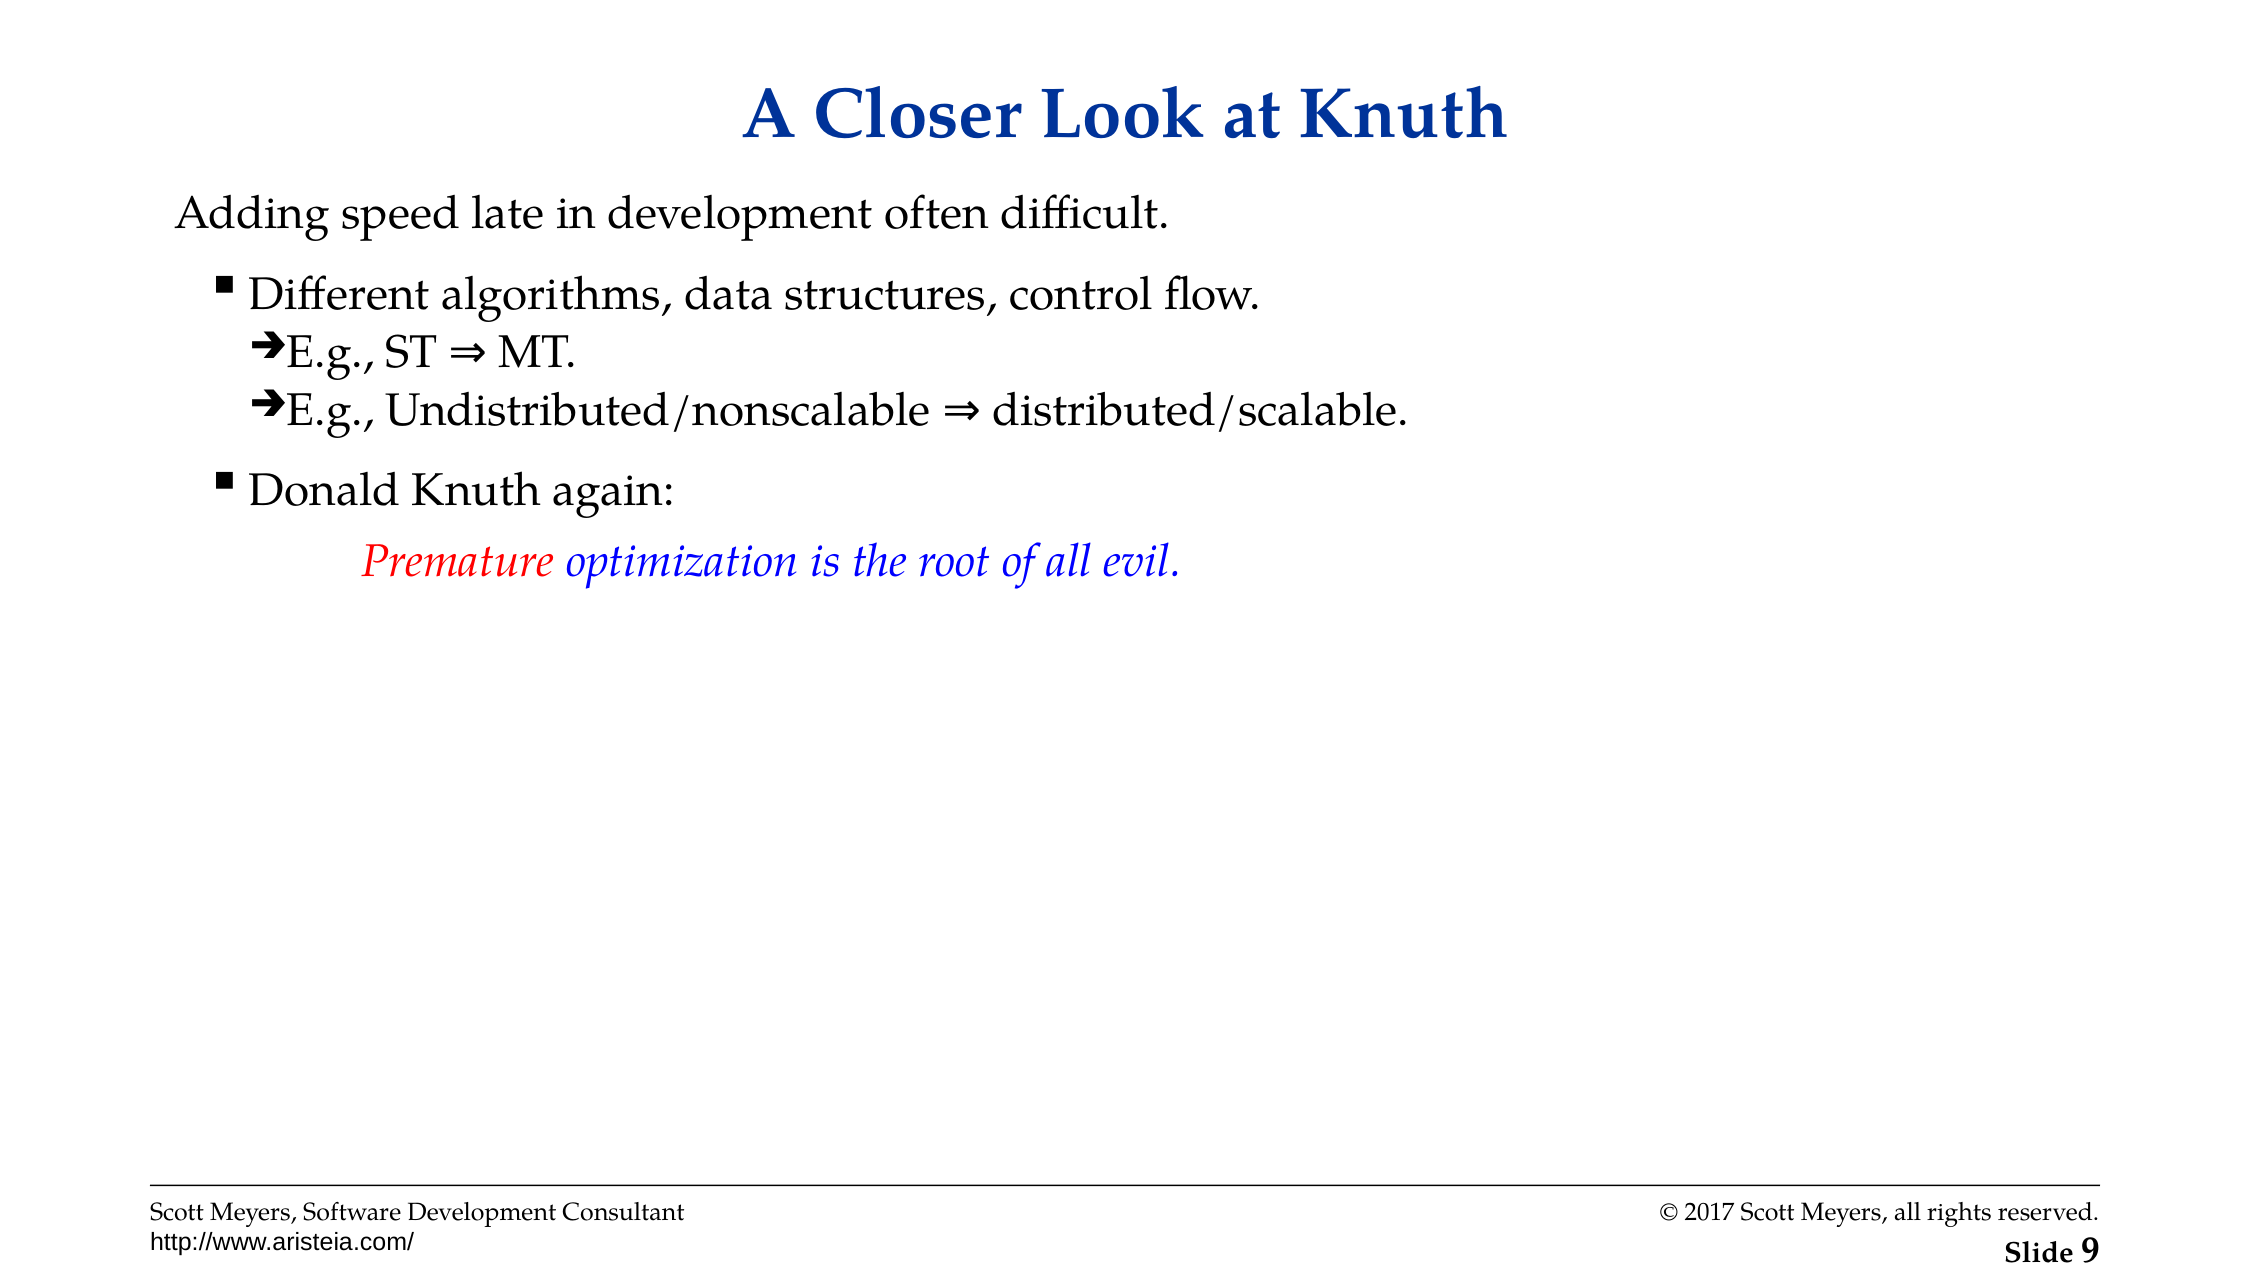

# A Closer Look at Knuth
Adding speed late in development often difficult.
Different algorithms, data structures, control flow.
E.g., ST ⇒ MT.
E.g., Undistributed/nonscalable ⇒ distributed/scalable.
Donald Knuth again:
	Premature optimization is the root of all evil.

© 2017 Scott Meyers, all rights reserved.
Slide 9
Scott Meyers, Software Development Consultant
http://www.aristeia.com/